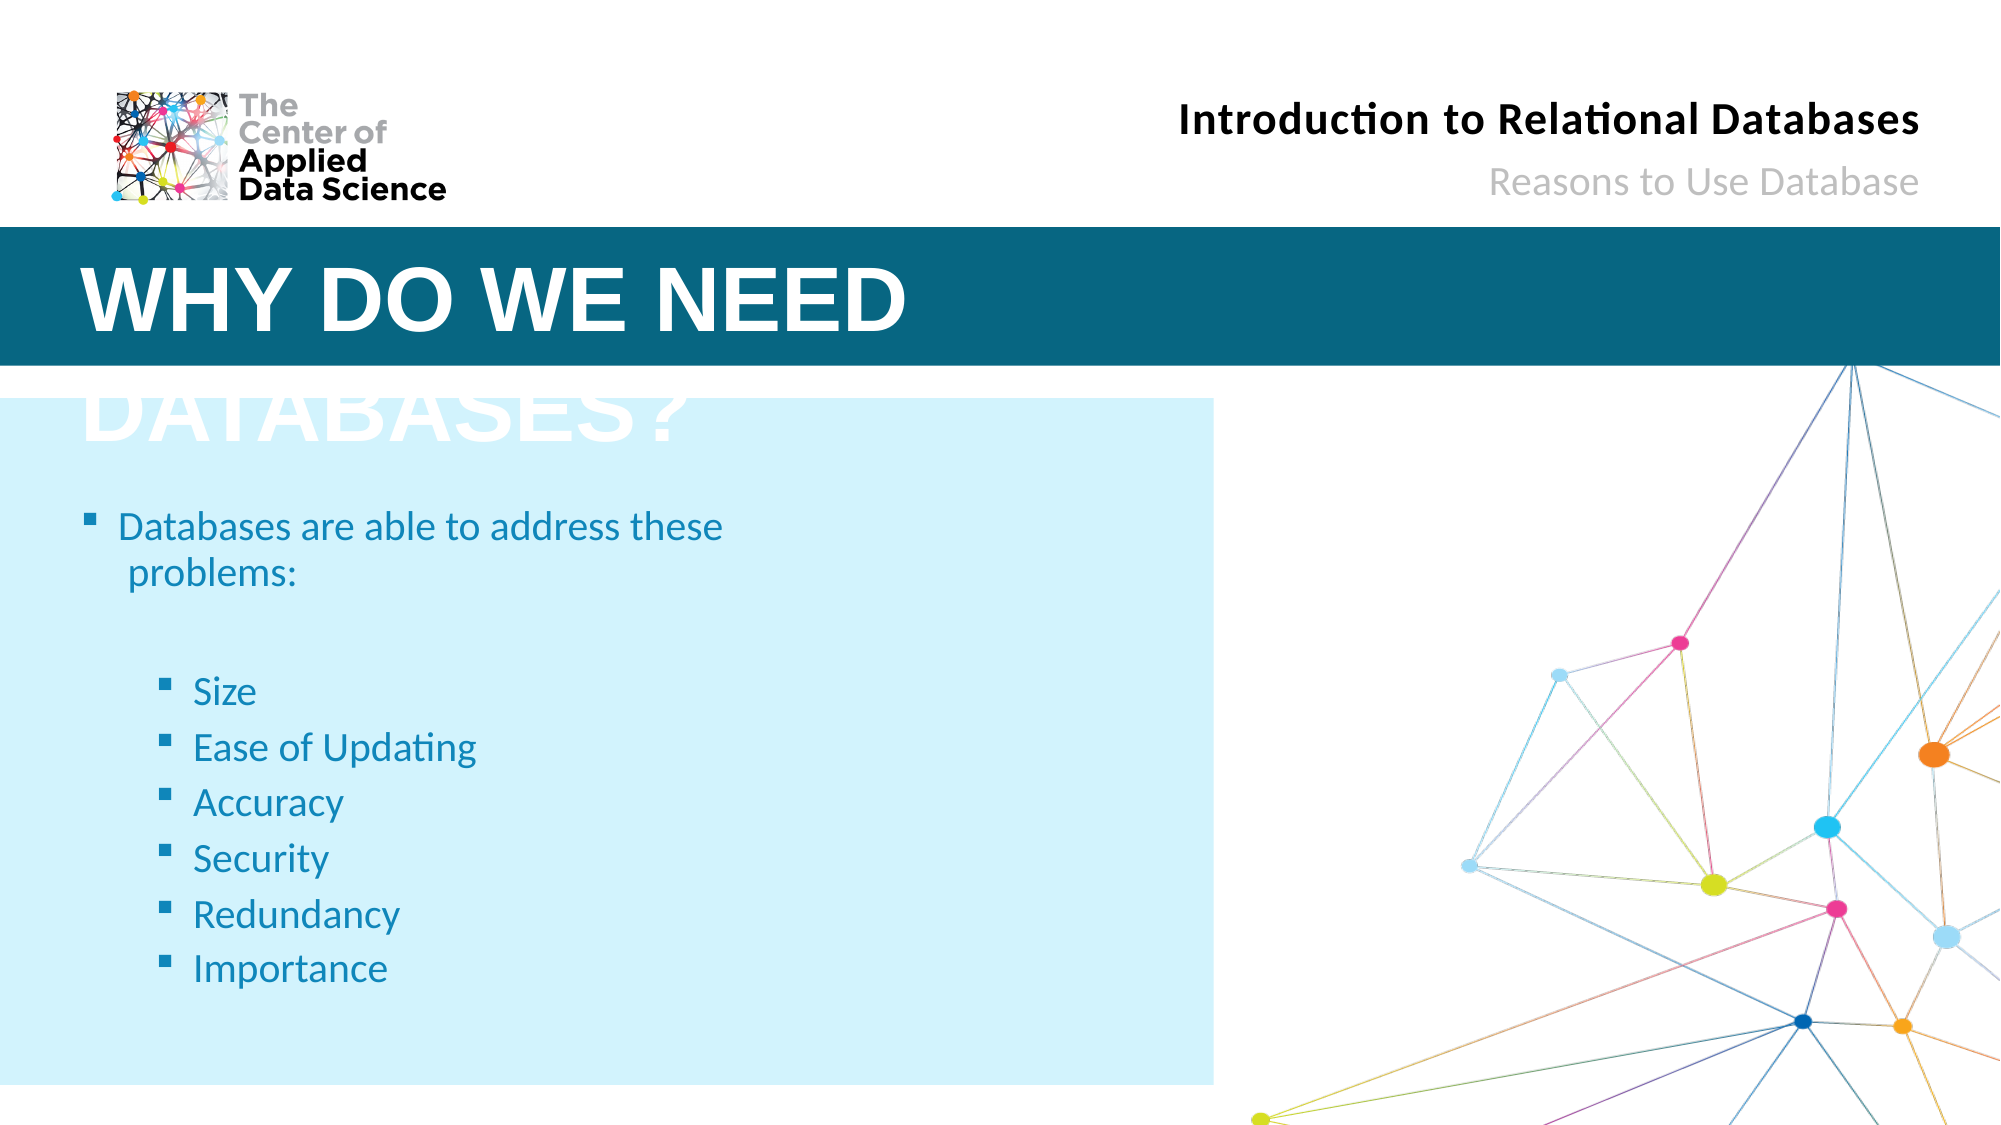

# Introduction to Relational Databases
Reasons to Use Database

WHY DO WE NEED DATABASES?

Databases are able to address these  problems:

Size
Ease of Updating
Accuracy
Security
Redundancy
Importance